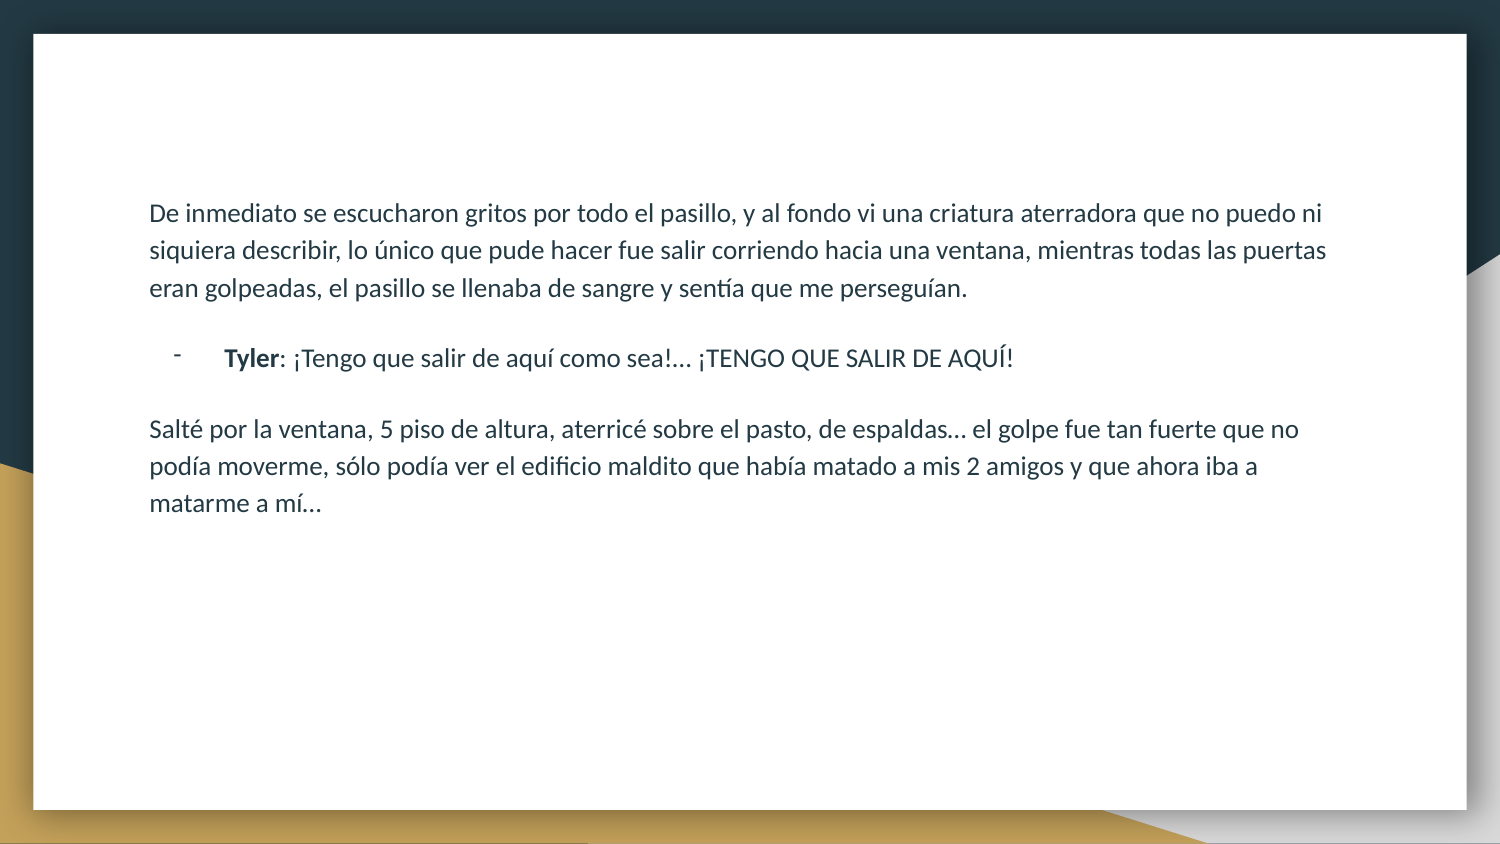

De inmediato se escucharon gritos por todo el pasillo, y al fondo vi una criatura aterradora que no puedo ni siquiera describir, lo único que pude hacer fue salir corriendo hacia una ventana, mientras todas las puertas eran golpeadas, el pasillo se llenaba de sangre y sentía que me perseguían.
Tyler: ¡Tengo que salir de aquí como sea!… ¡TENGO QUE SALIR DE AQUÍ!
Salté por la ventana, 5 piso de altura, aterricé sobre el pasto, de espaldas… el golpe fue tan fuerte que no podía moverme, sólo podía ver el edificio maldito que había matado a mis 2 amigos y que ahora iba a matarme a mí…